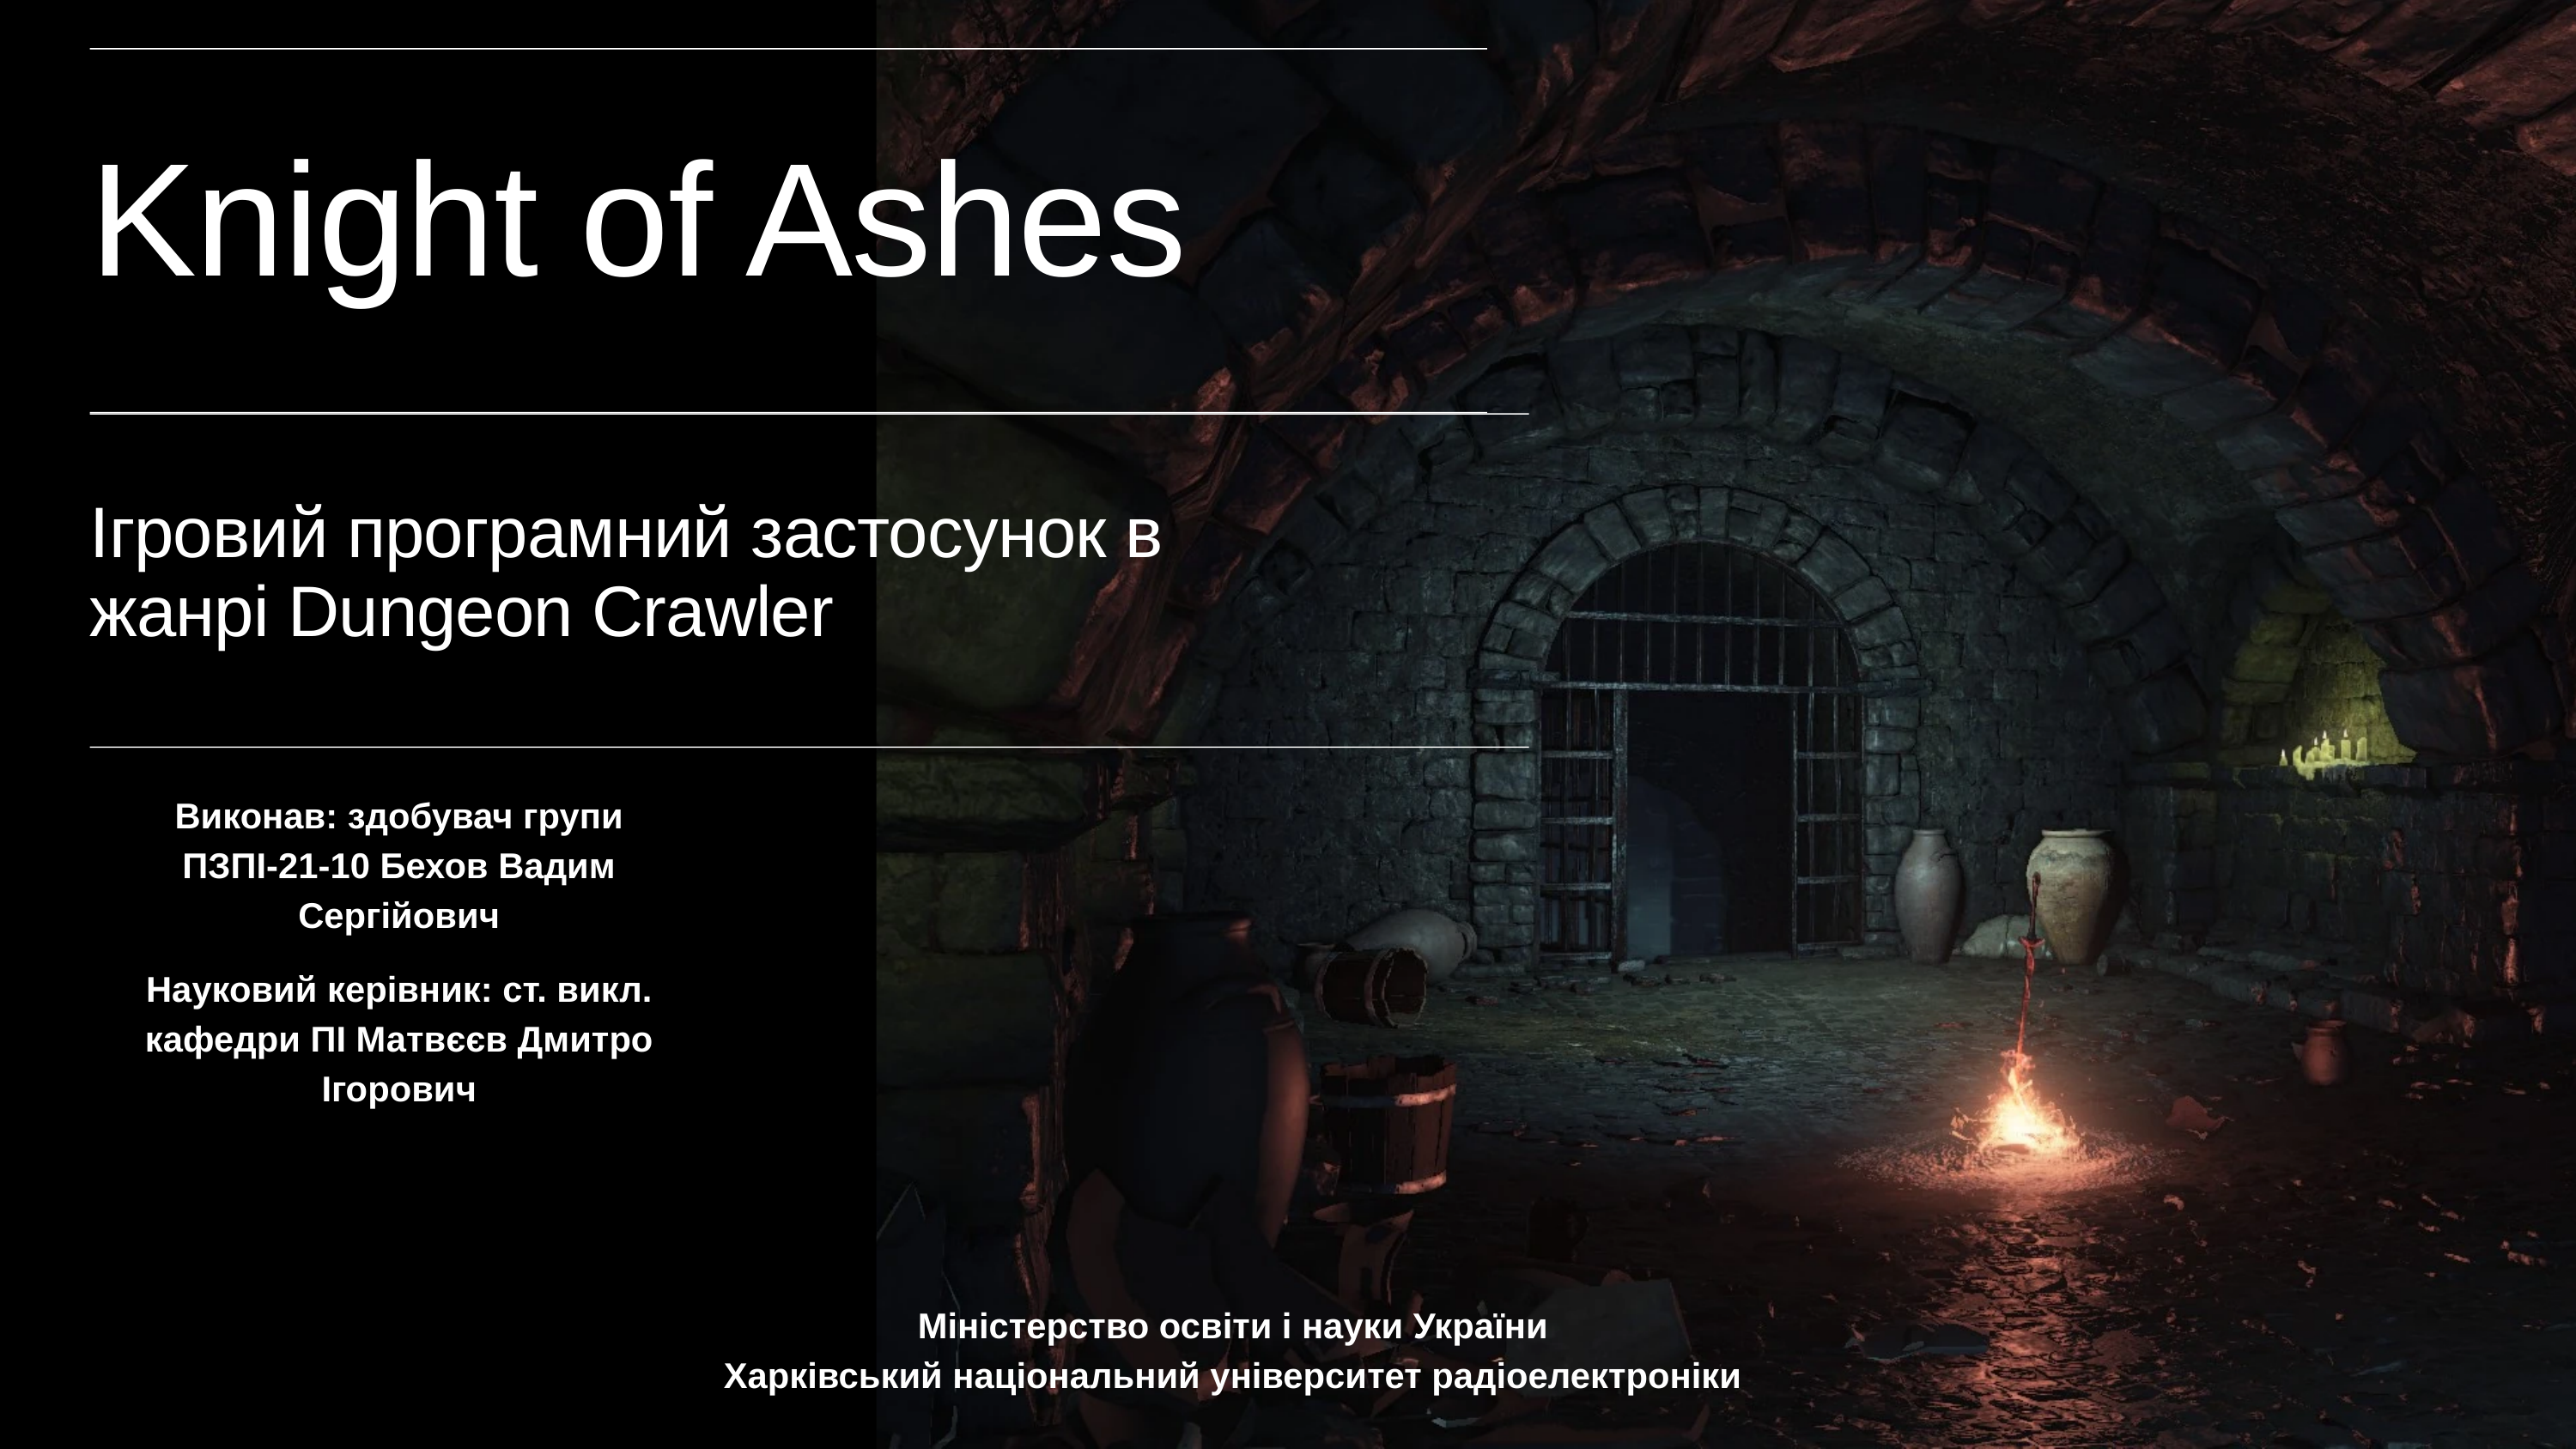

Knight of Ashes

Ігровий програмний застосунок в жанрі Dungeon Crawler

Виконав: здобувач групи ПЗПІ-21-10 Бехов Вадим Сергійович
Науковий керівник: ст. викл. кафедри ПІ Матвєєв Дмитро Ігорович
Міністерство освіти і науки України
Харківський національний університет радіоелектроніки